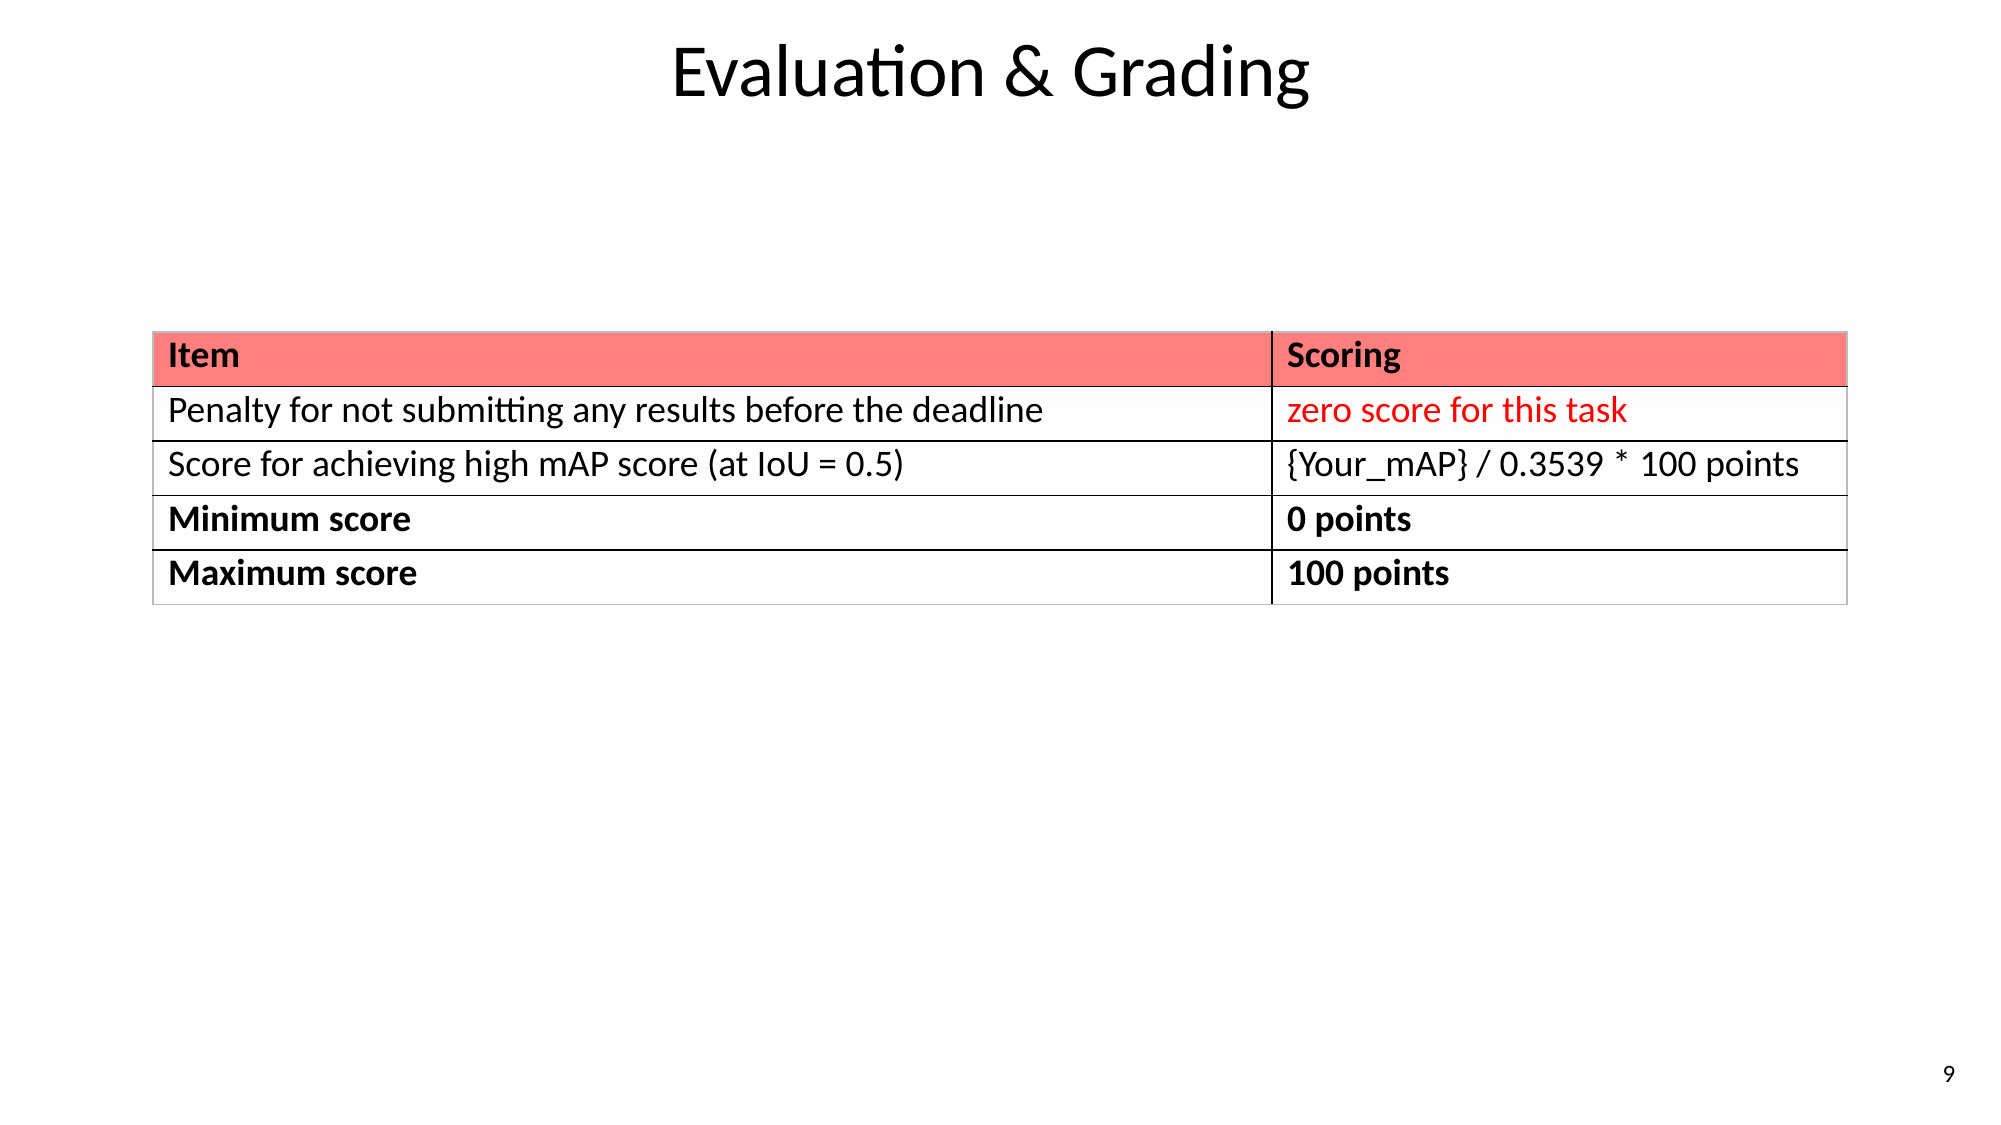

# Evaluation & Grading
| Item | Scoring |
| --- | --- |
| Penalty for not submitting any results before the deadline | zero score for this task |
| Score for achieving high mAP score (at IoU = 0.5) | {Your\_mAP} / 0.3539 \* 100 points |
| Minimum score | 0 points |
| Maximum score | 100 points |
9